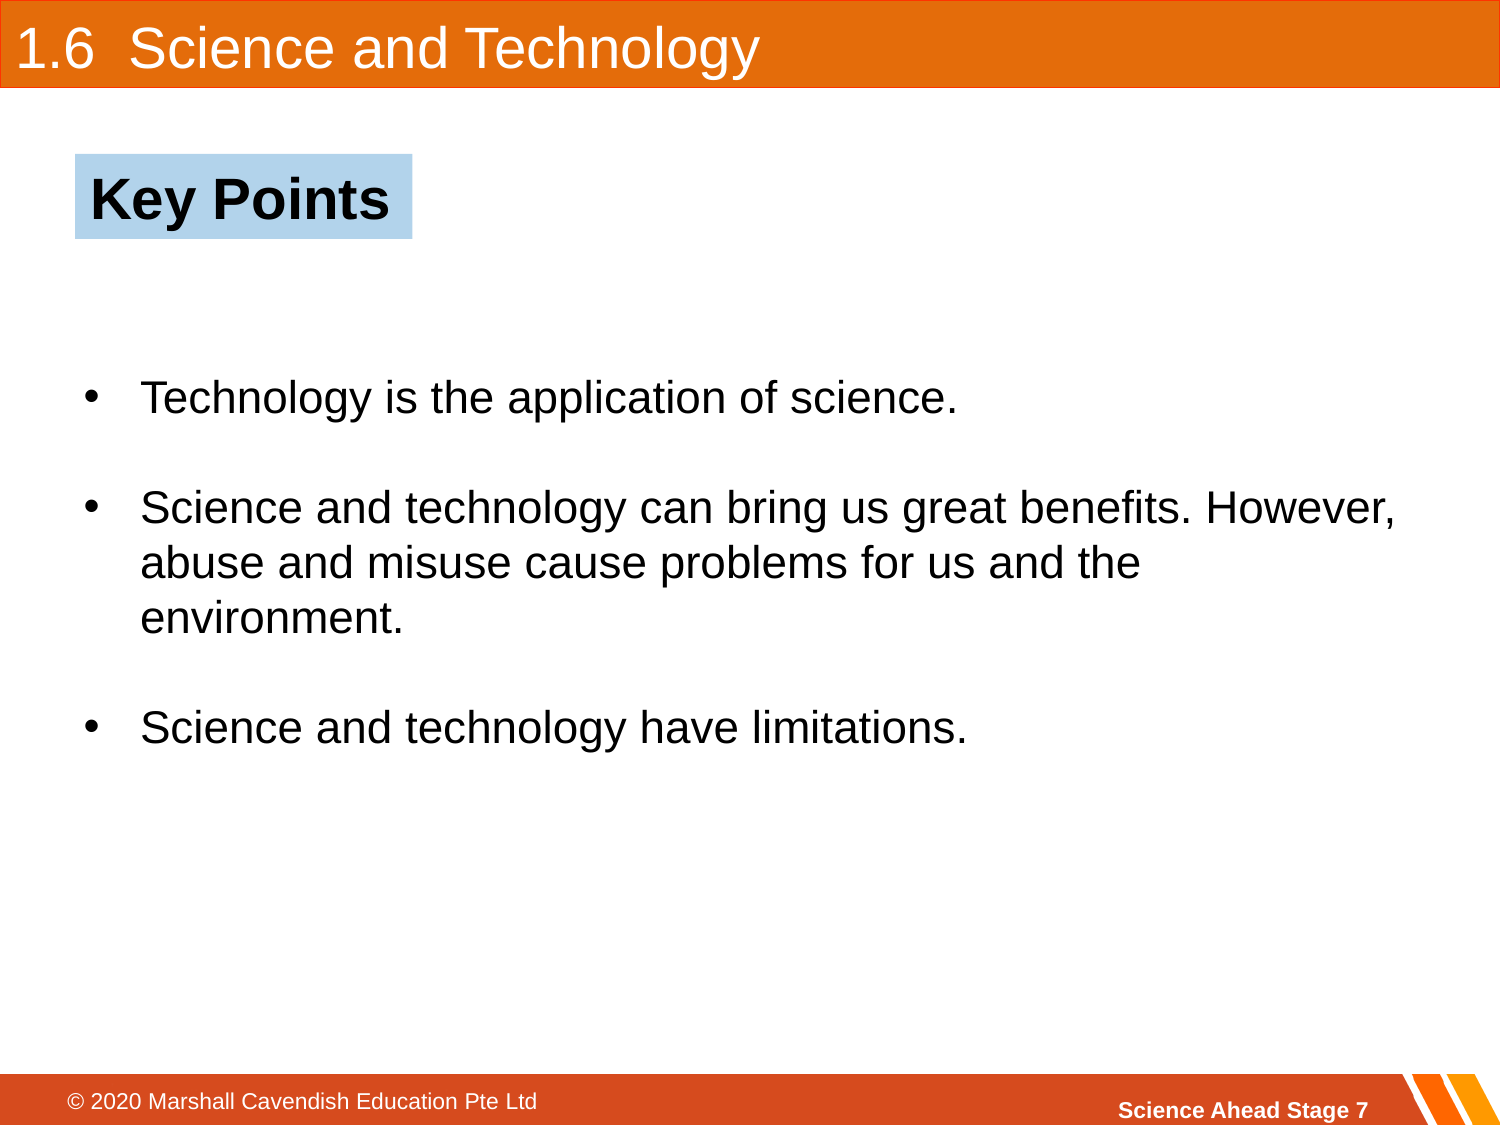

1.6  Science and Technology
Key Points
Technology is the application of science.

Science and technology can bring us great benefits. However, abuse and misuse cause problems for us and the environment.

Science and technology have limitations.
Science Ahead Stage 7